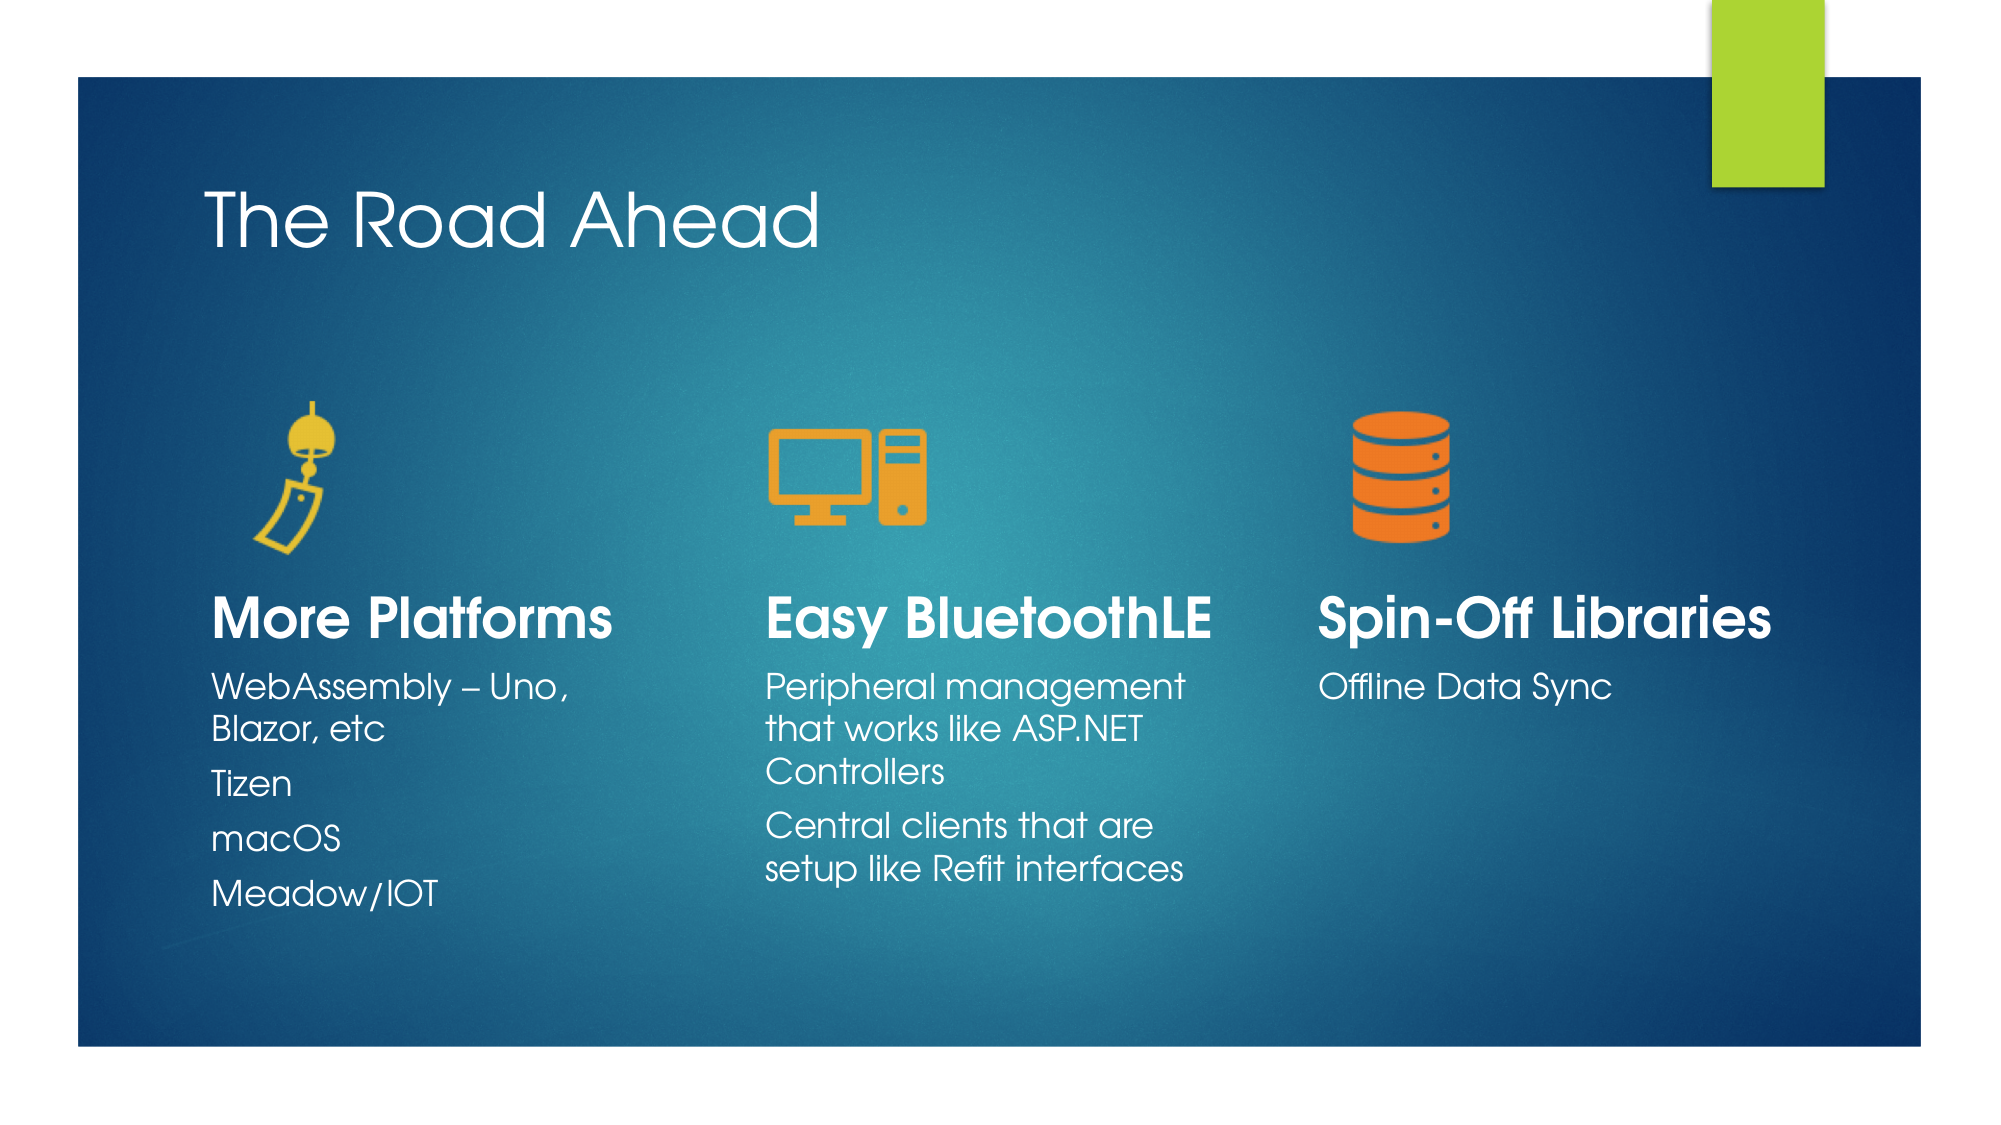

# The Road Ahead
More Platforms
WebAssembly – Uno, Blazor, etc
Tizen
macOS
Meadow/IOT
Easy BluetoothLE
Peripheral management that works like ASP.NET Controllers
Central clients that are setup like Refit interfaces
Spin-Off Libraries
Offline Data Sync